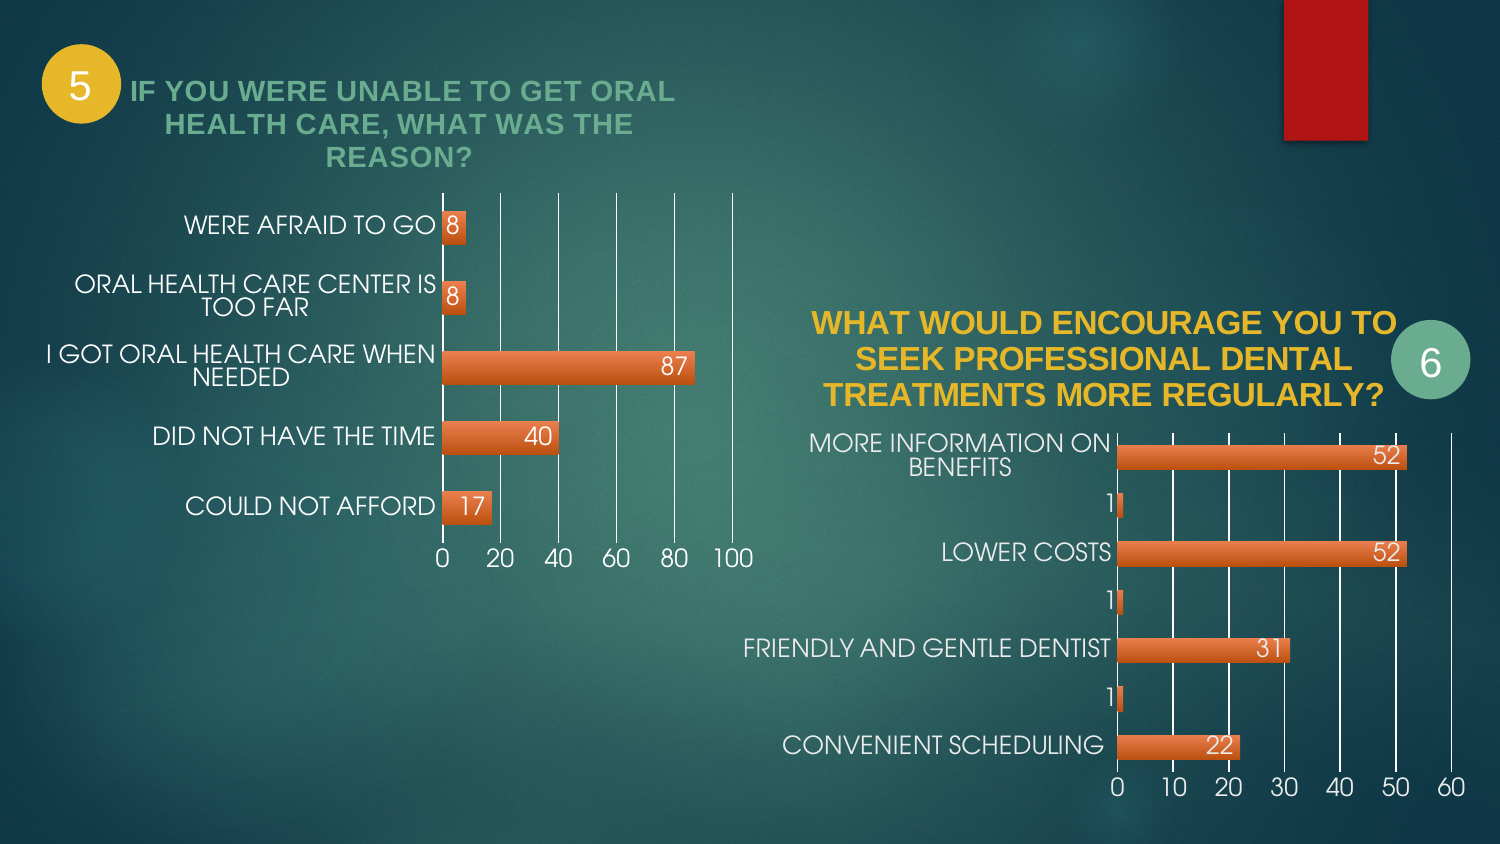

5

### Chart:  IF YOU WERE UNABLE TO GET ORAL HEALTH CARE, WHAT WAS THE REASON?

| Category |  IF YOU WERE UNABLE TO GET ORAL HEALTH CARE, WHAT WAS THE REASON |
|---|---|
| COULD NOT AFFORD | 17.0 |
| DID NOT HAVE THE TIME | 40.0 |
| I GOT ORAL HEALTH CARE WHEN NEEDED | 87.0 |
| ORAL HEALTH CARE CENTER IS TOO FAR | 8.0 |
| WERE AFRAID TO GO | 8.0 |

### Chart: WHAT WOULD ENCOURAGE YOU TO SEEK PROFESSIONAL DENTAL TREATMENTS MORE REGULARLY?

| Category | Series 1 |
|---|---|
| CONVENIENT SCHEDULING  | 22.0 |
| DON’'T KNOW | 1.0 |
| FRIENDLY AND GENTLE DENTIST | 31.0 |
| I AM REGULAR ENOUGH SO NOTHING | 1.0 |
| LOWER COSTS | 52.0 |
| LOWER COSTS AND GENTLE DENTIST | 1.0 |
| MORE INFORMATION ON BENEFITS | 52.0 |
6